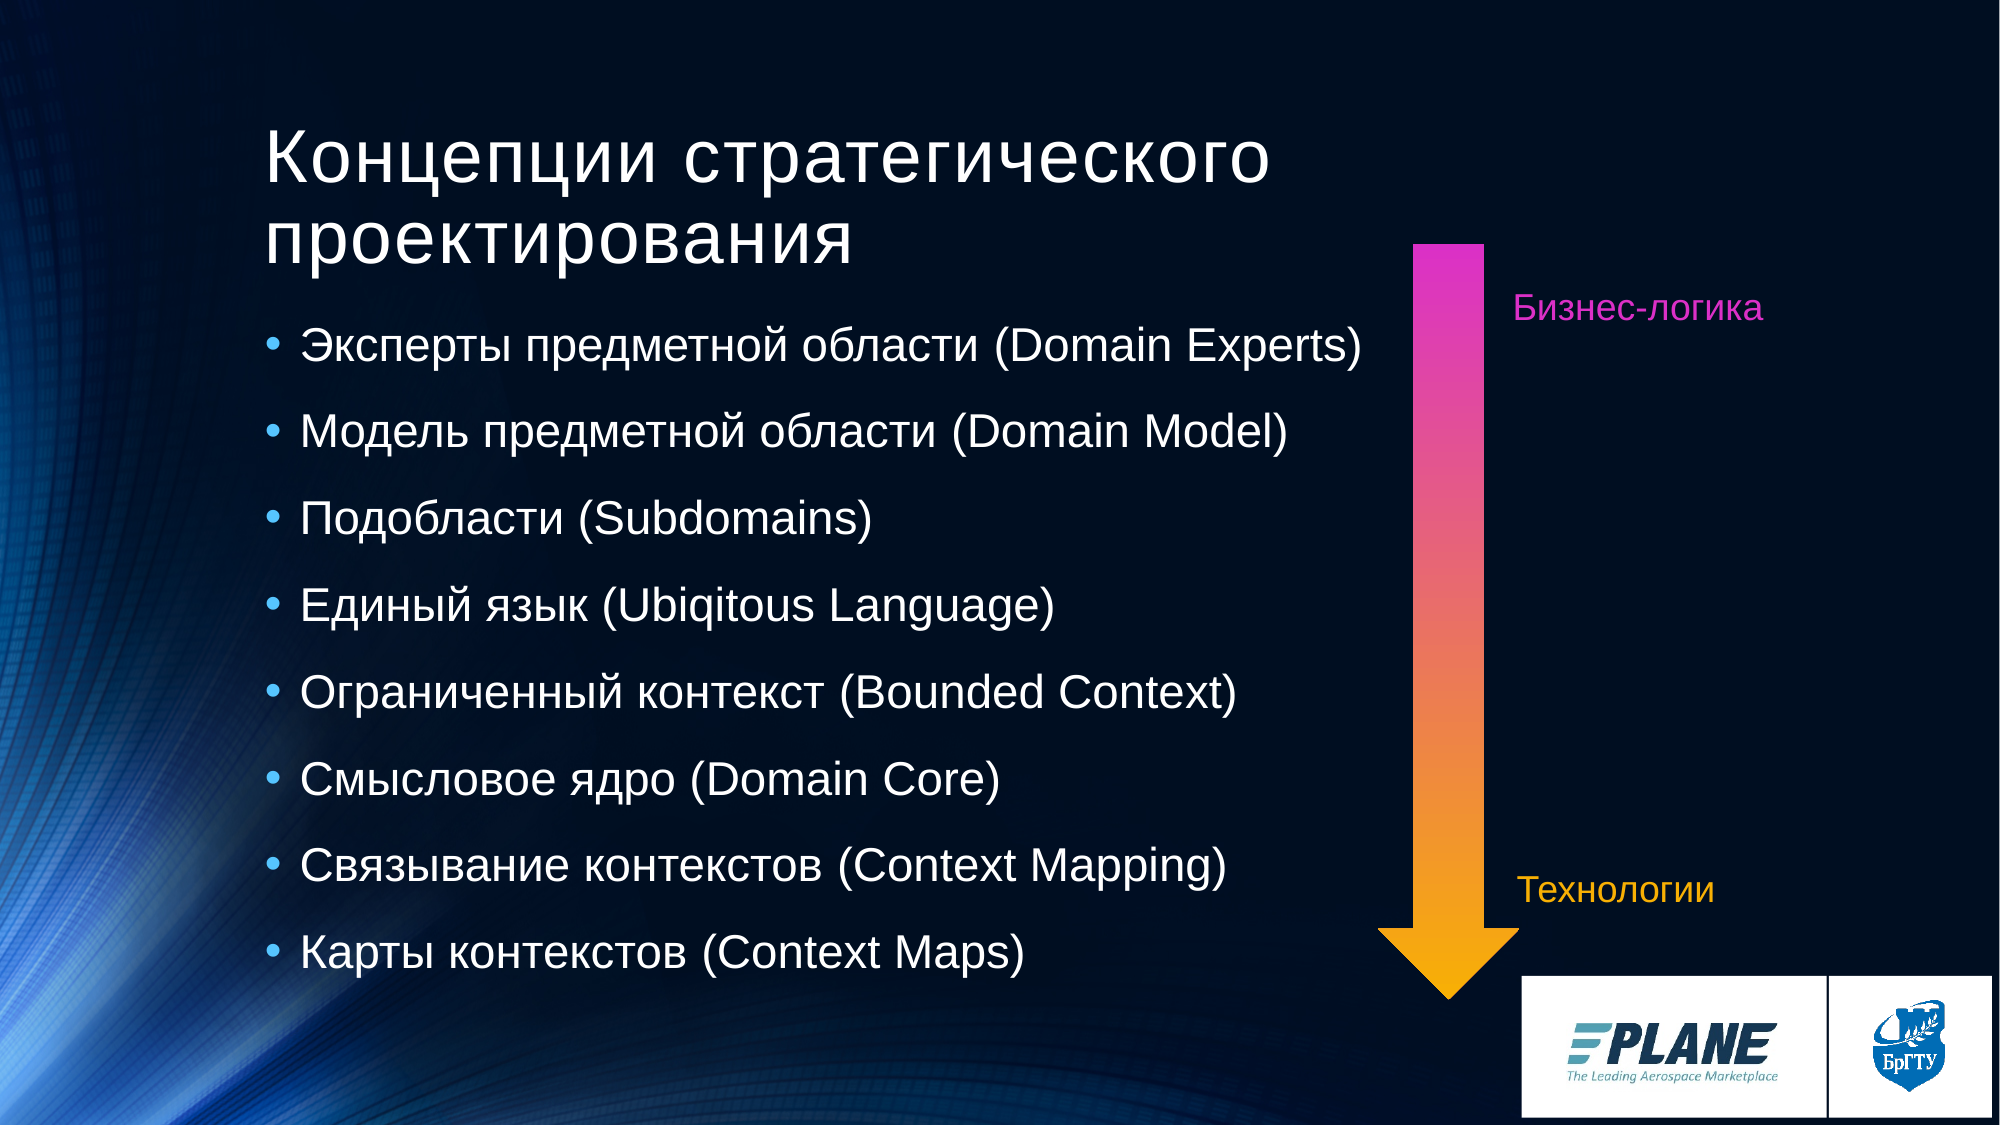

# Концепции стратегического проектирования

Бизнес-логика
Эксперты предметной области (Domain Experts)
Модель предметной области (Domain Model)
Подобласти (Subdomains)
Единый язык (Ubiqitous Language)
Ограниченный контекст (Bounded Context)
Смысловое ядро (Domain Core)
Связывание контекстов (Context Mapping)
Карты контекстов (Context Maps)

Технологии